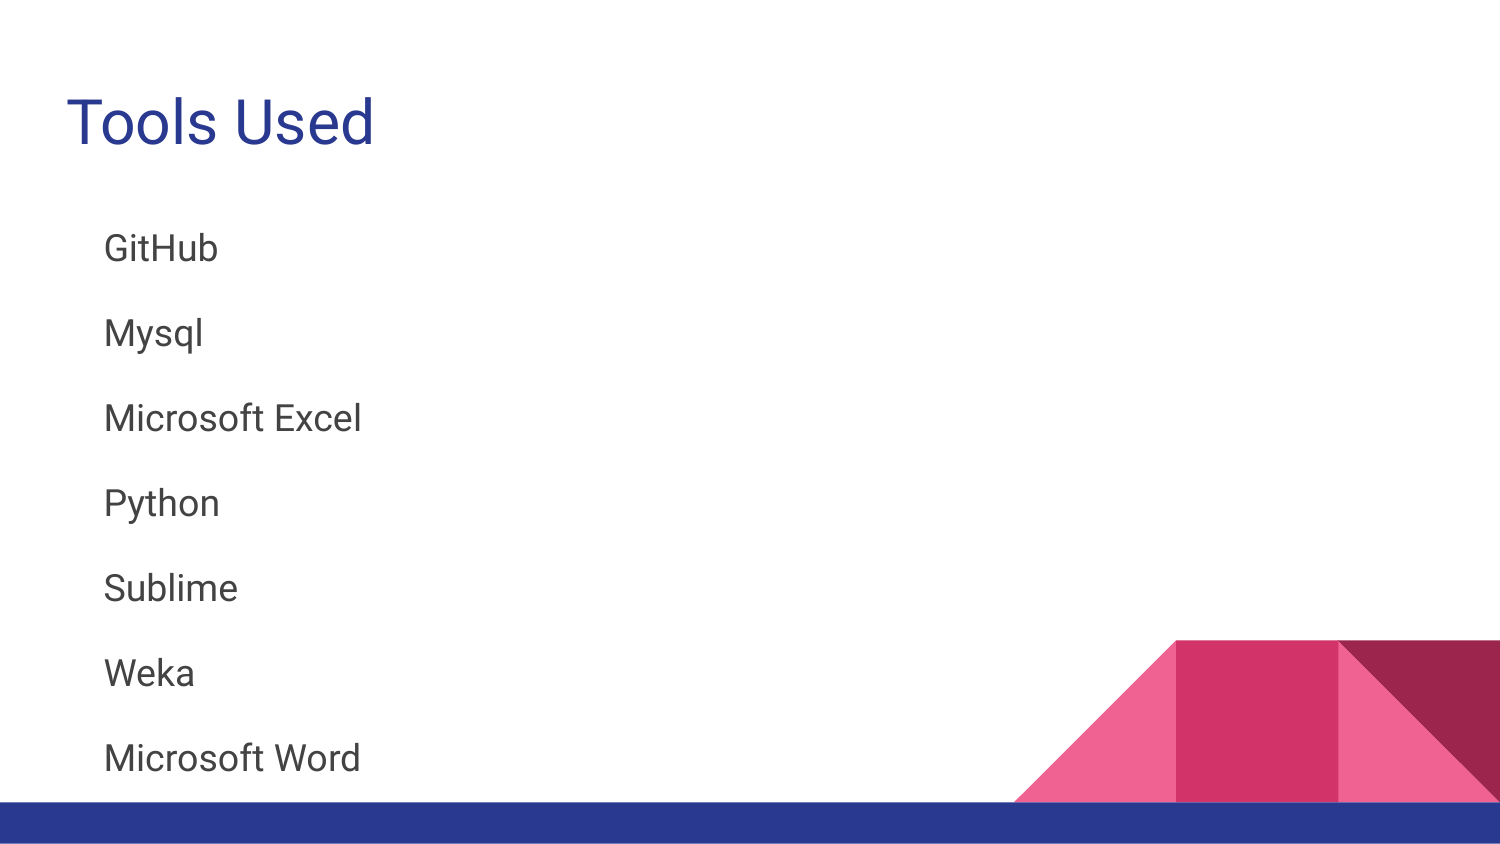

# Tools Used
GitHub
Mysql
Microsoft Excel
Python
Sublime
Weka
Microsoft Word